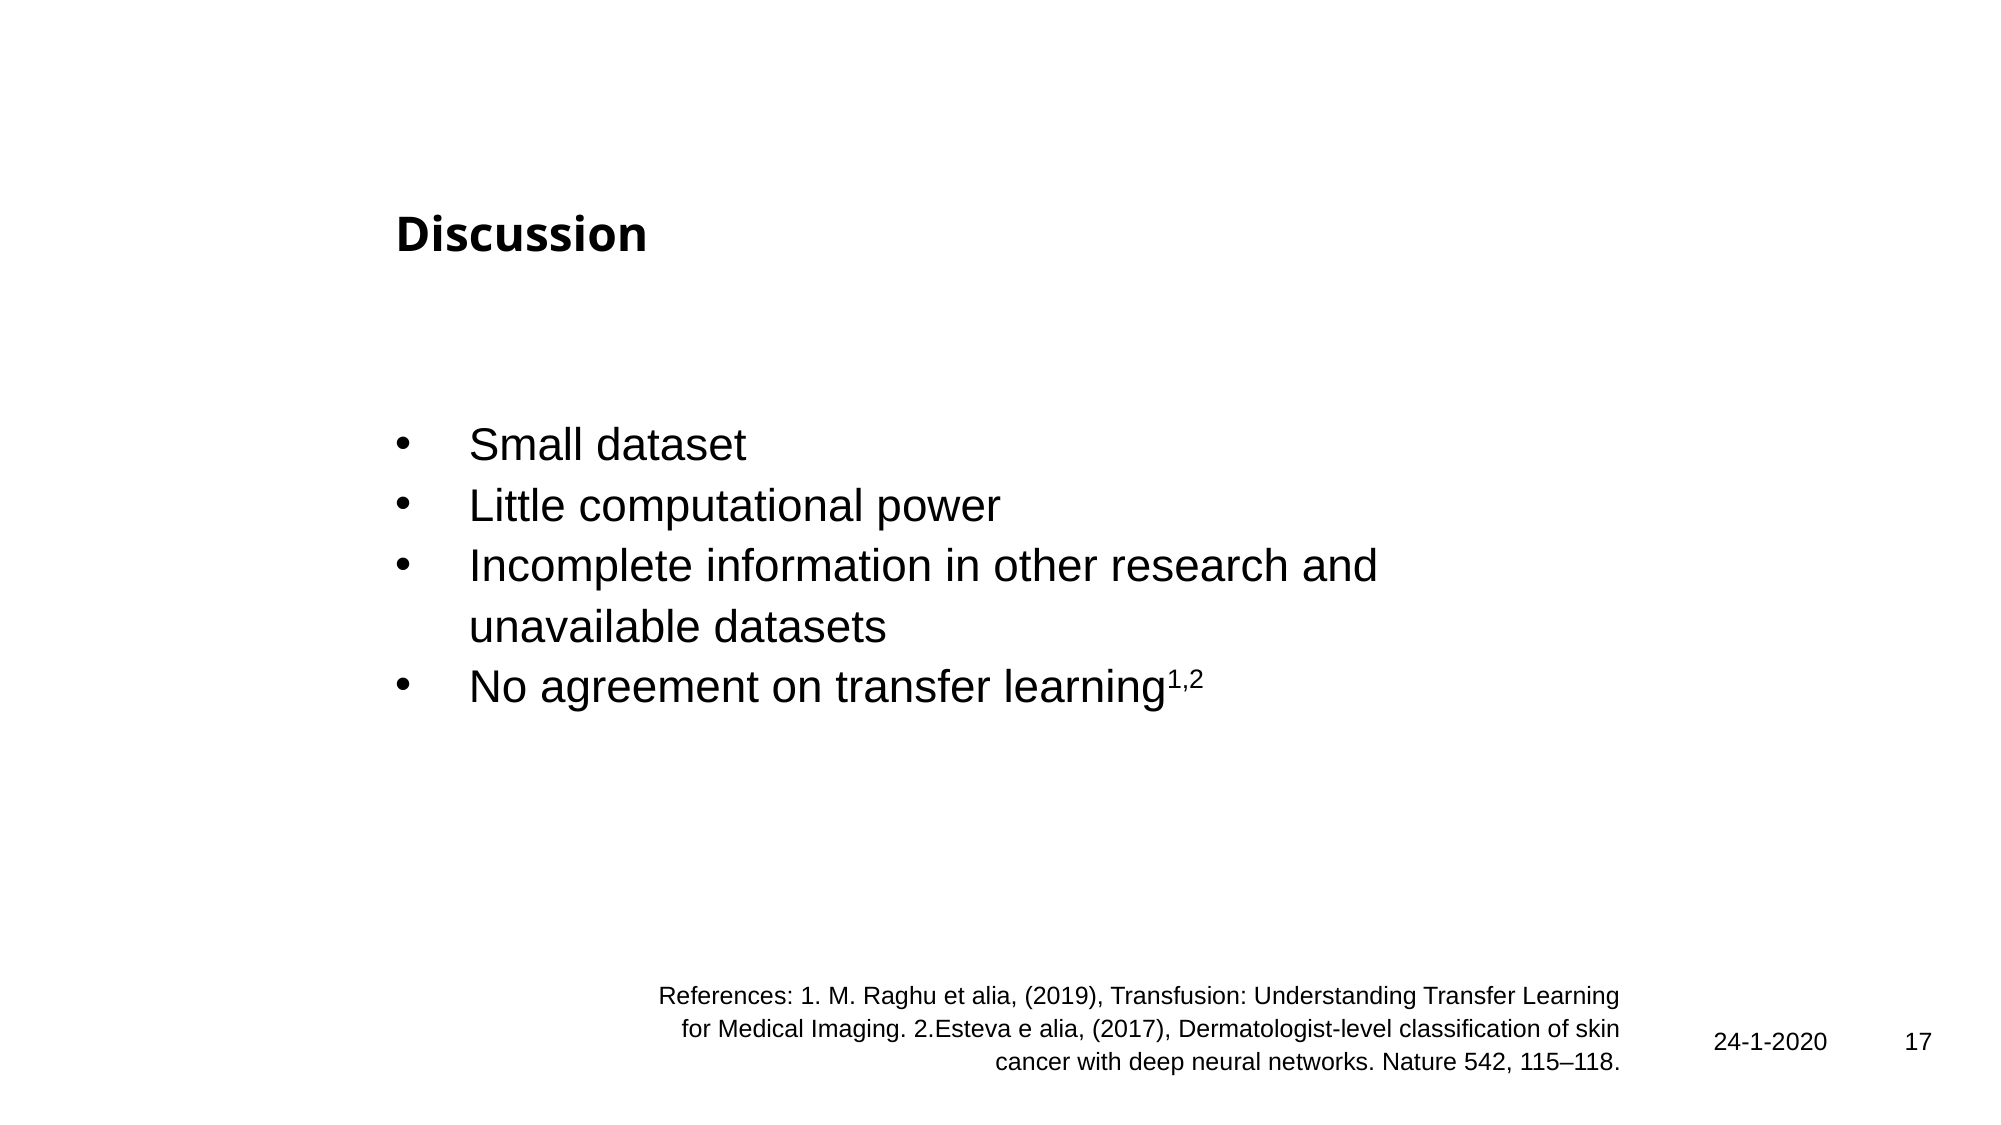

# Discussion
Small dataset
Little computational power
Incomplete information in other research and unavailable datasets
No agreement on transfer learning1,2
17
References: 1. M. Raghu et alia, (2019), Transfusion: Understanding Transfer Learning for Medical Imaging. 2.Esteva e alia, (2017), Dermatologist-level classification of skin cancer with deep neural networks. Nature 542, 115–118.

24-1-2020